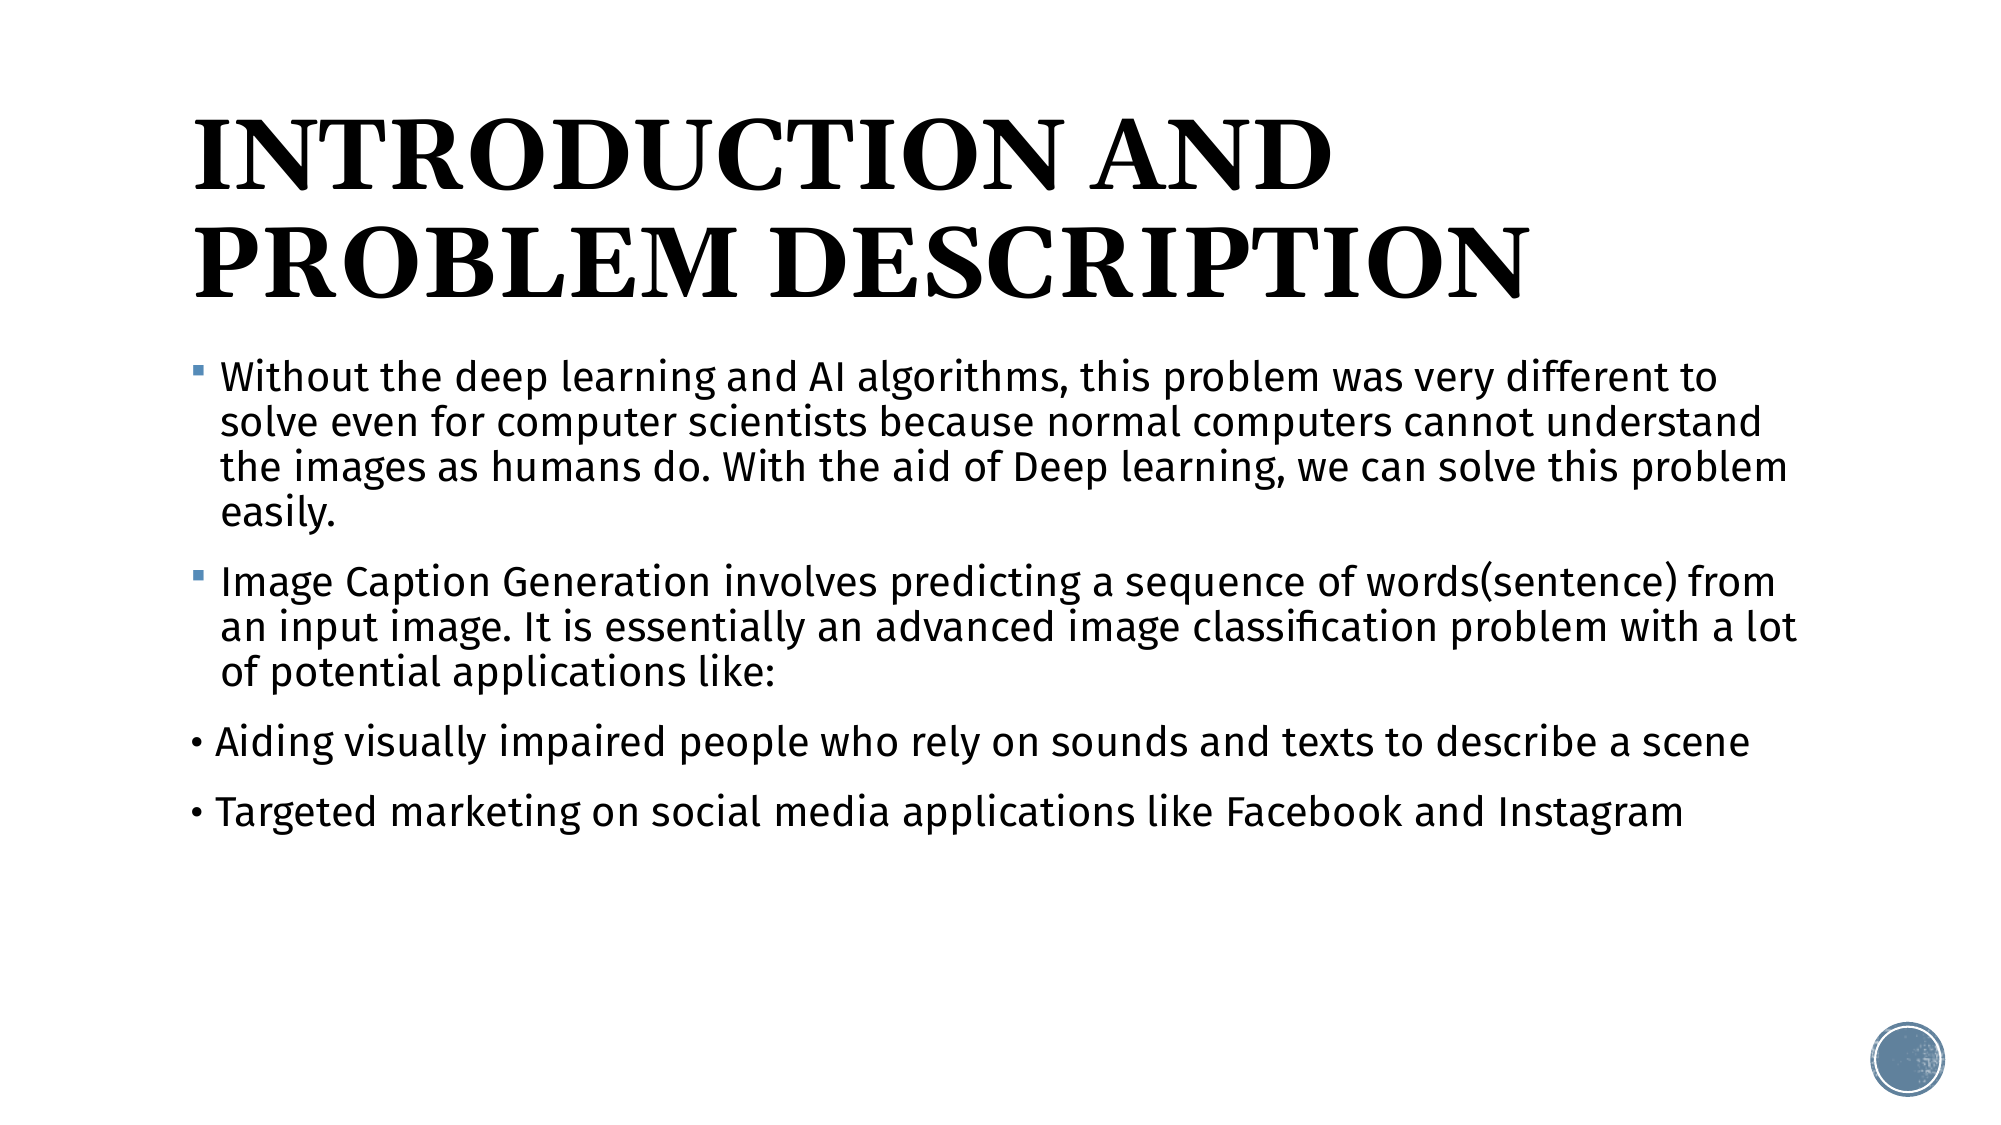

# INTRODUCTION AND PROBLEM DESCRIPTION
Without the deep learning and AI algorithms, this problem was very different to solve even for computer scientists because normal computers cannot understand the images as humans do. With the aid of Deep learning, we can solve this problem easily.
Image Caption Generation involves predicting a sequence of words(sentence) from an input image. It is essentially an advanced image classification problem with a lot of potential applications like:
• Aiding visually impaired people who rely on sounds and texts to describe a scene
• Targeted marketing on social media applications like Facebook and Instagram